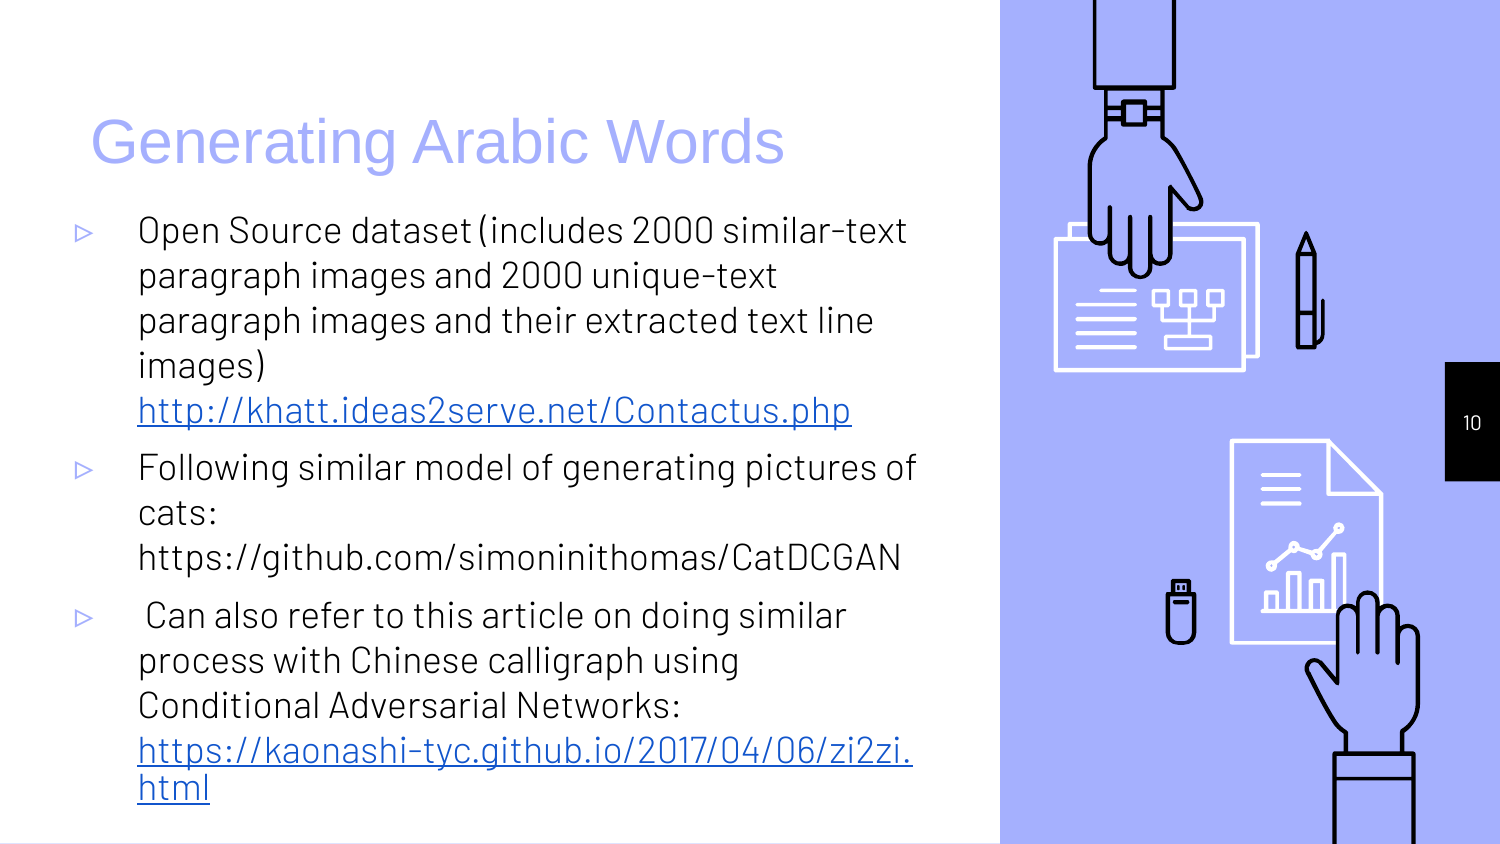

# Generating Arabic Words
Open Source dataset (includes 2000 similar-text paragraph images and 2000 unique-text paragraph images and their extracted text line images) http://khatt.ideas2serve.net/Contactus.php
Following similar model of generating pictures of cats: https://github.com/simoninithomas/CatDCGAN
 Can also refer to this article on doing similar process with Chinese calligraph using Conditional Adversarial Networks: https://kaonashi-tyc.github.io/2017/04/06/zi2zi.html
10